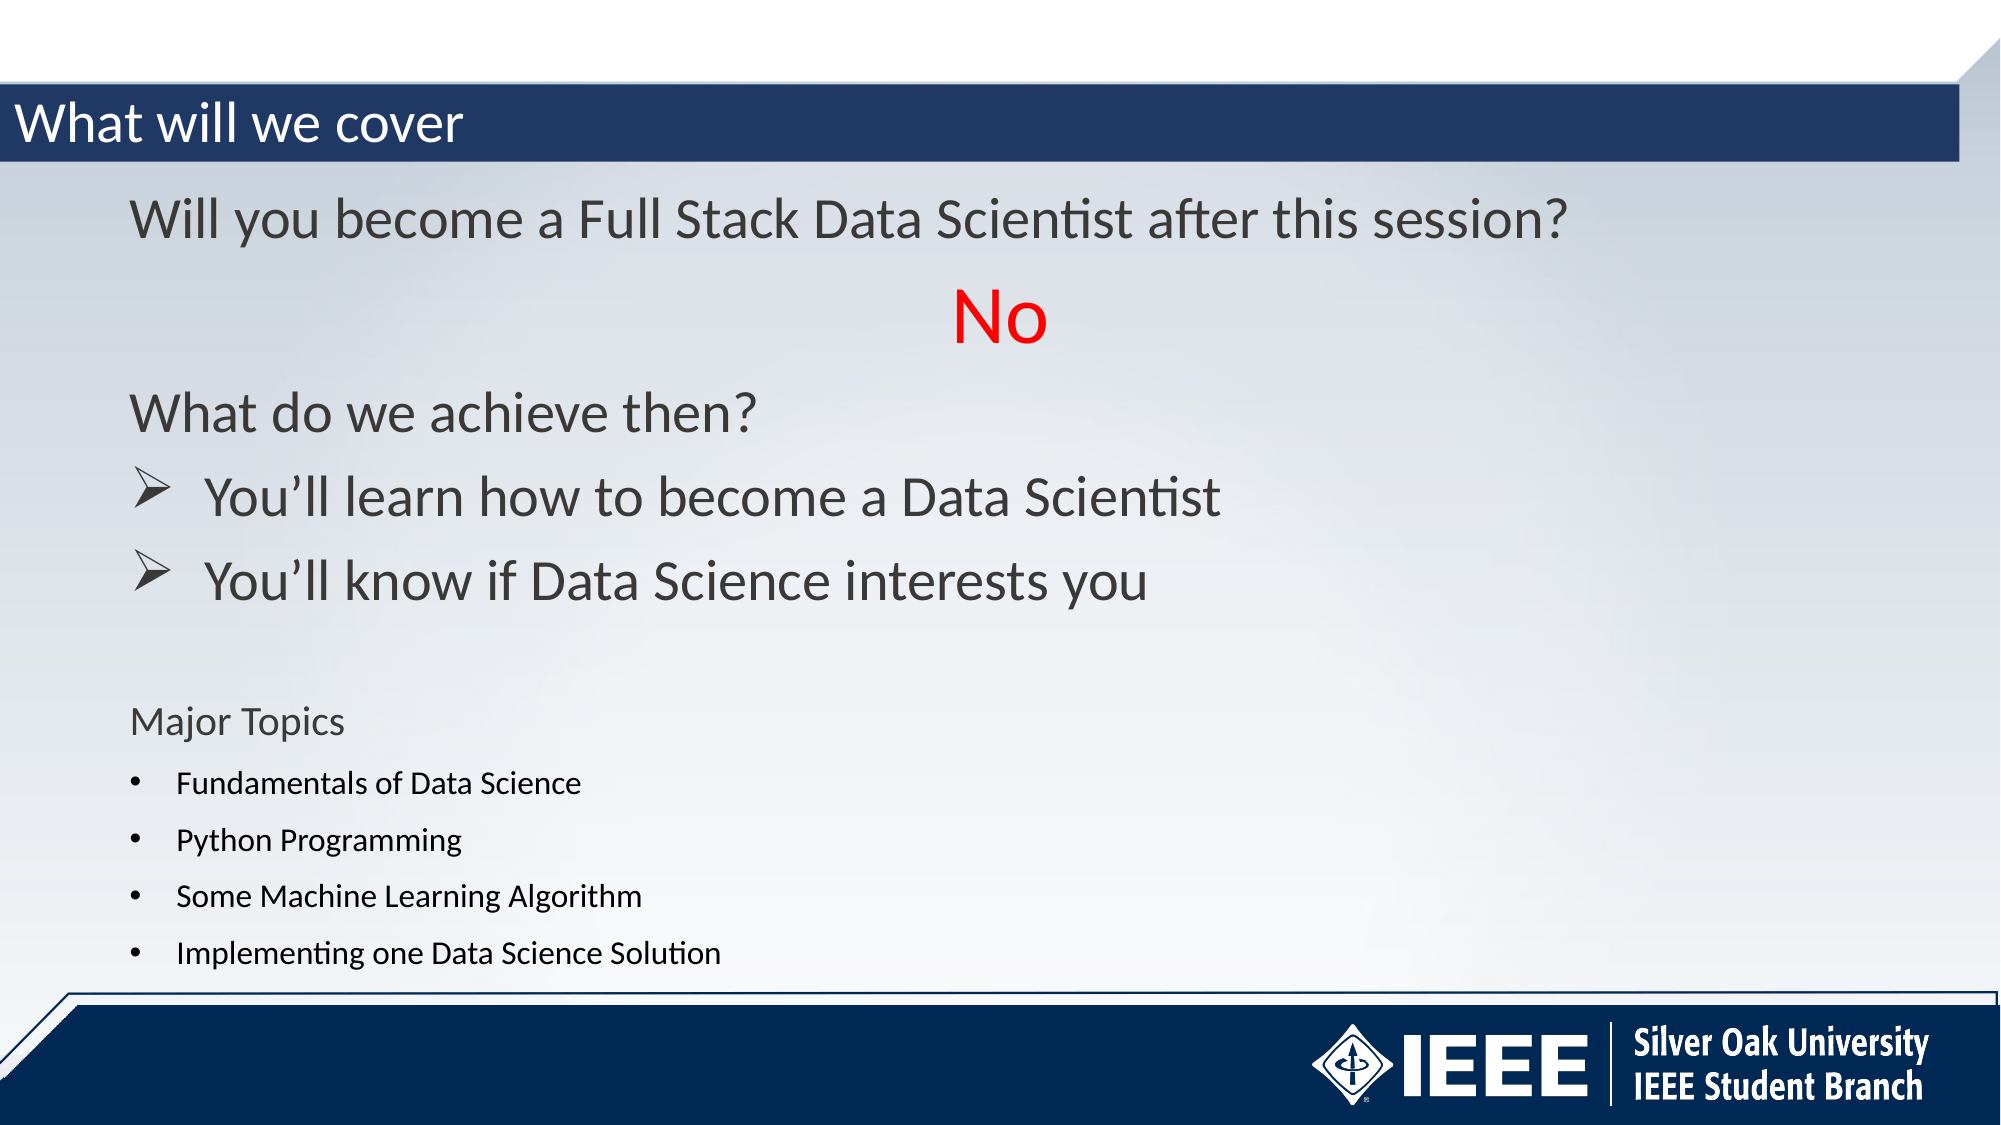

What will we cover
Will you become a Full Stack Data Scientist after this session?
No
What do we achieve then?
You’ll learn how to become a Data Scientist
You’ll know if Data Science interests you

Major Topics
Fundamentals of Data Science
Python Programming
Some Machine Learning Algorithm
Implementing one Data Science Solution